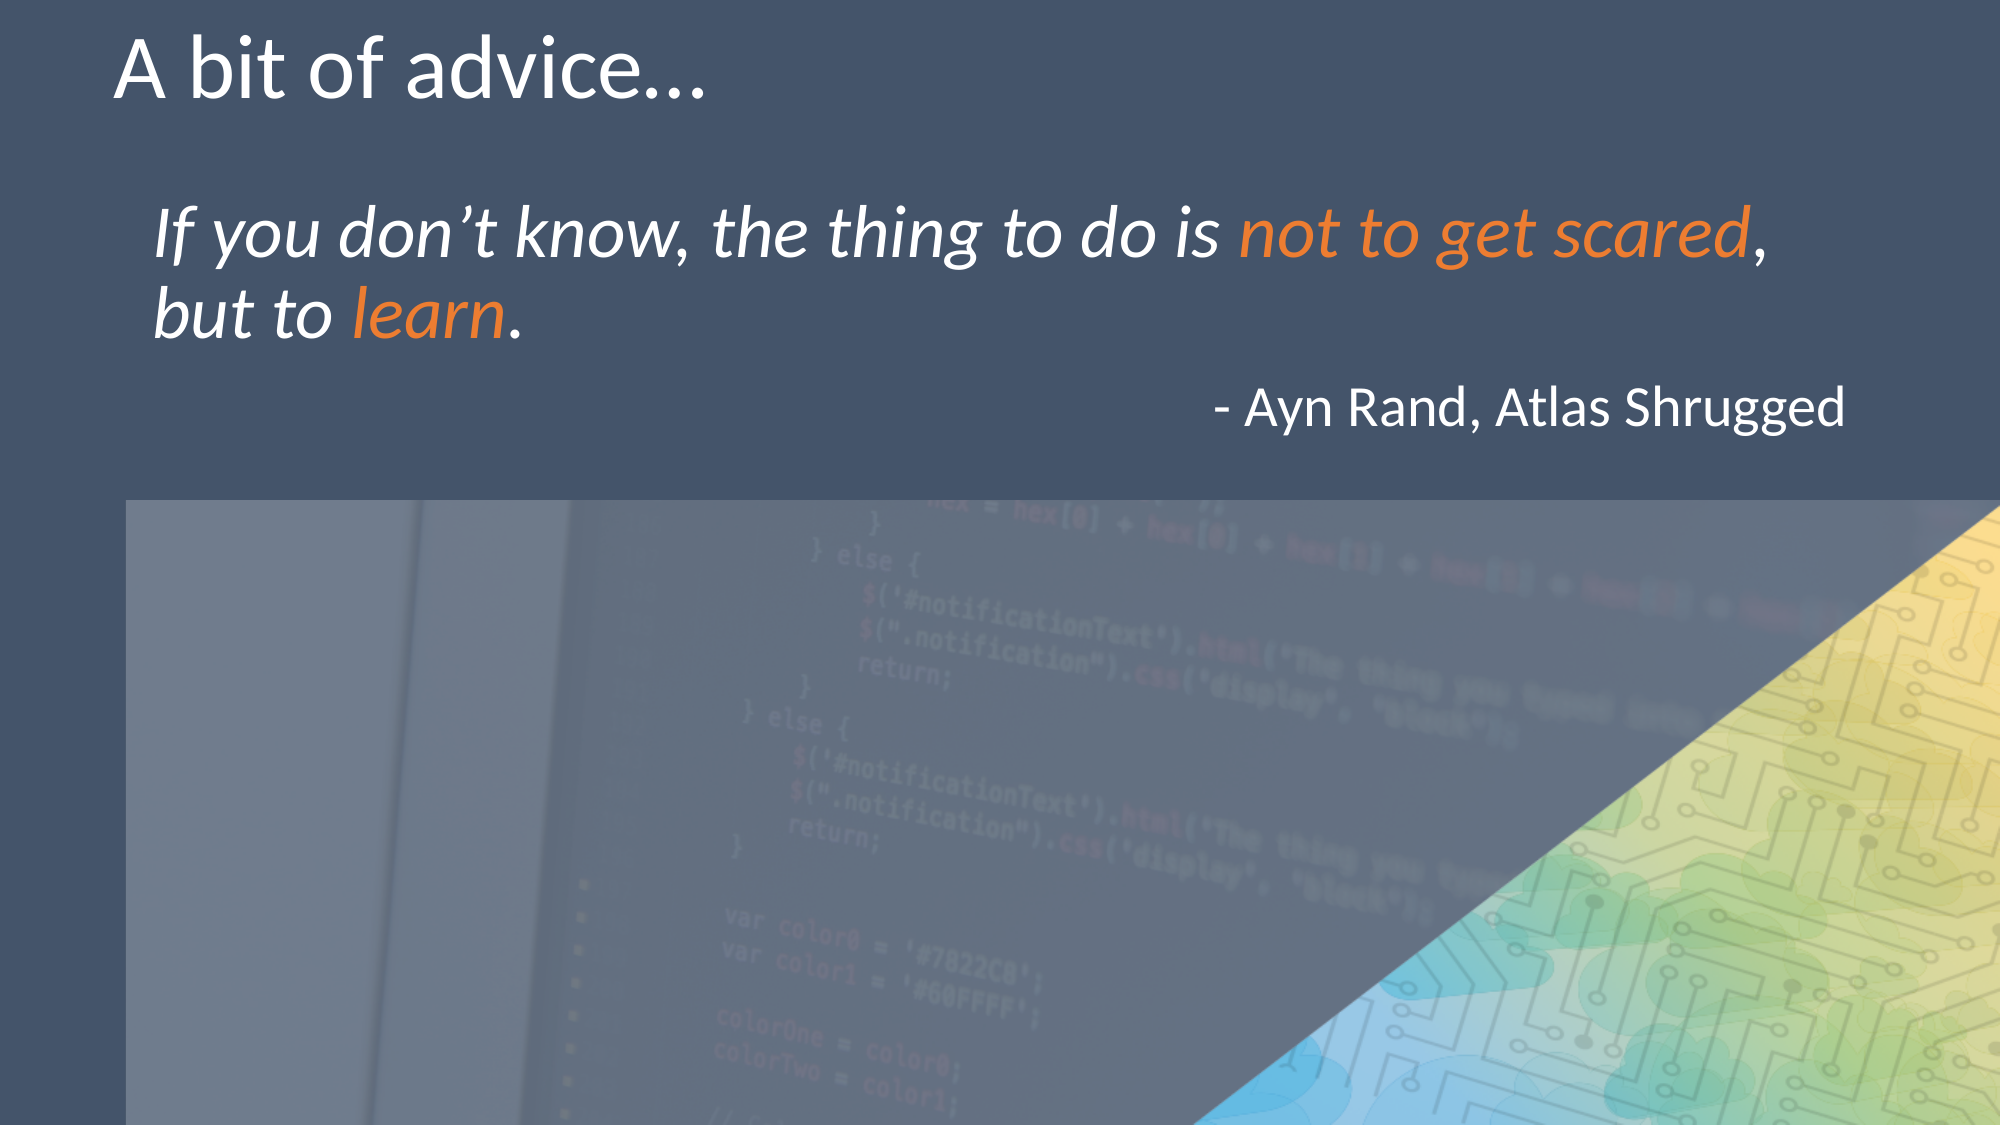

# A bit of advice…
If you don’t know, the thing to do is not to get scared, but to learn.
- Ayn Rand, Atlas Shrugged